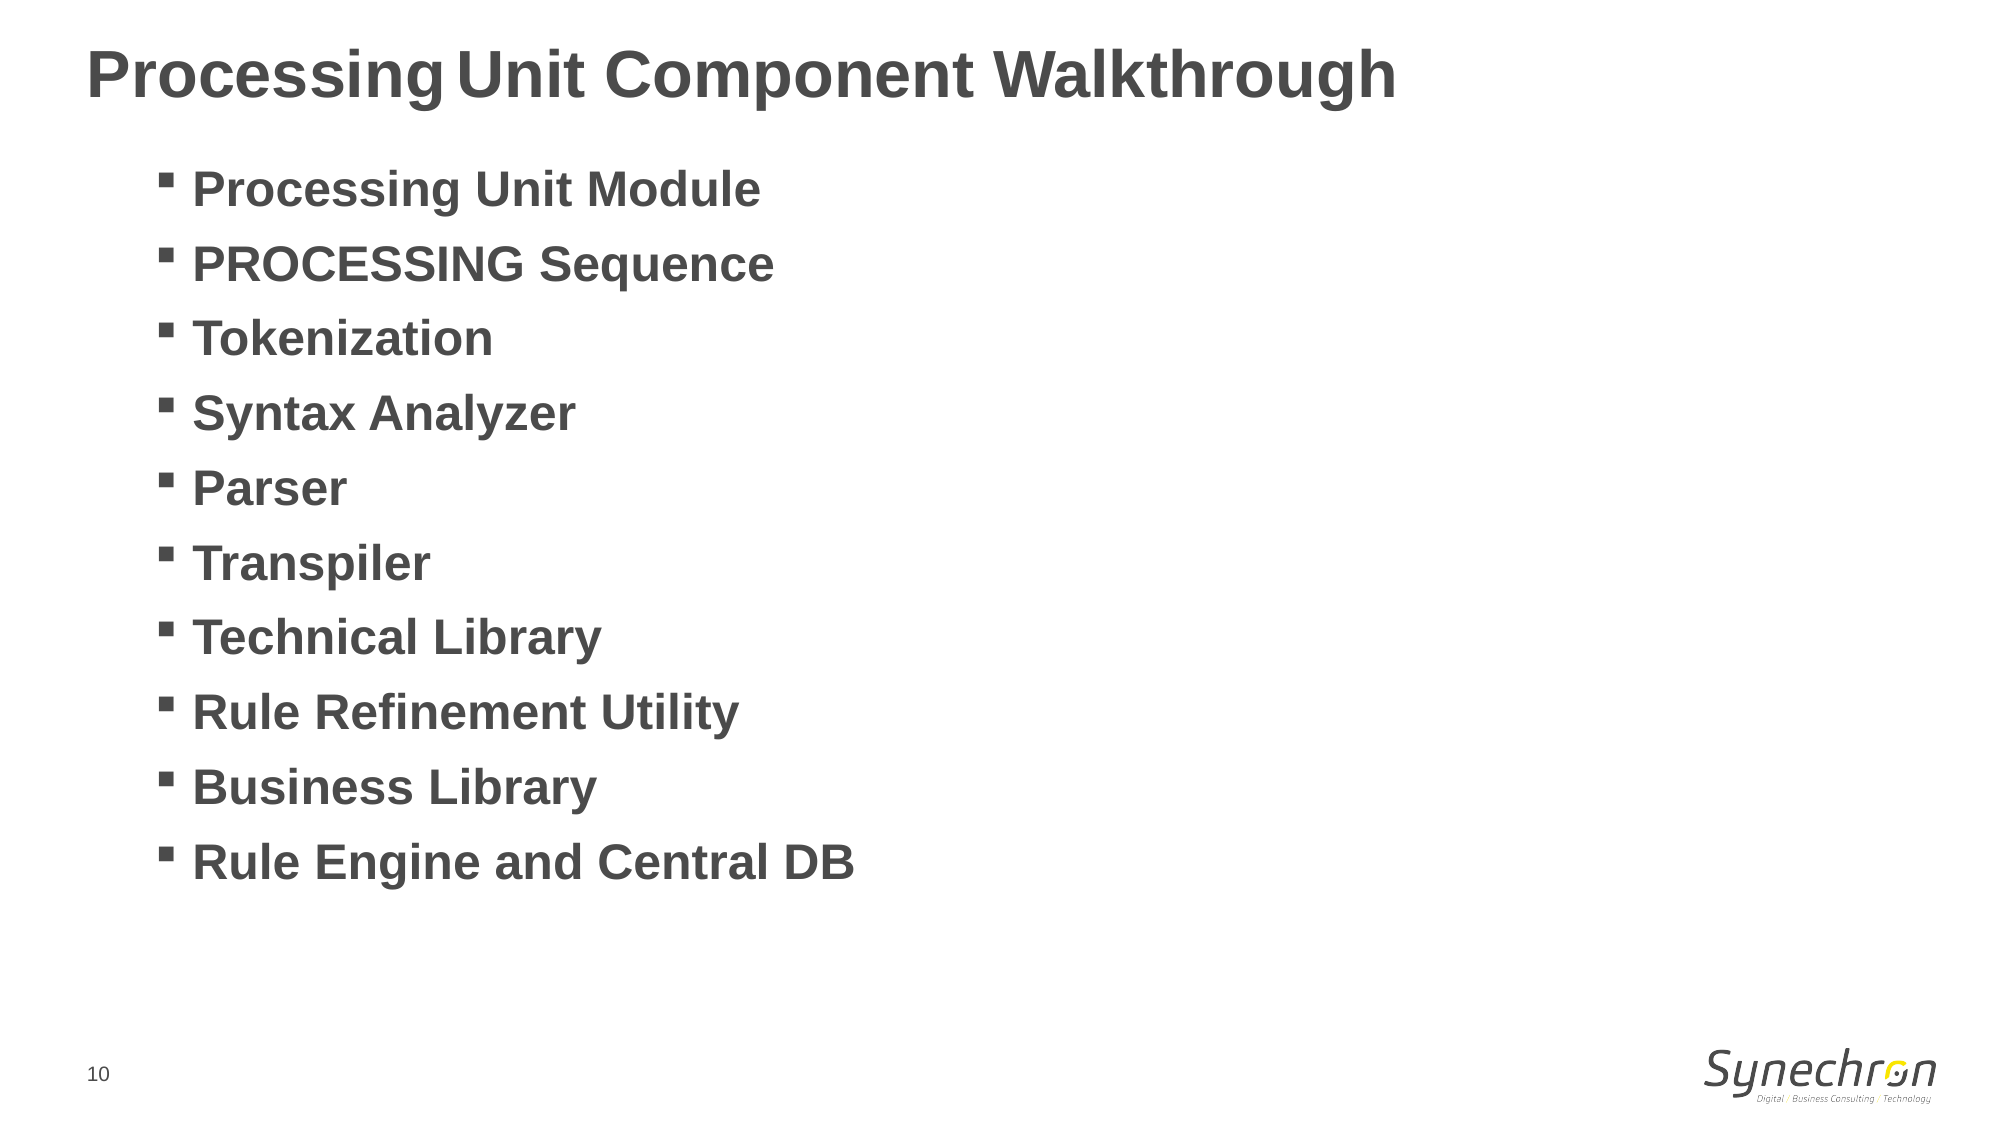

Processing Unit Component Walkthrough

Processing Unit Module
PROCESSING Sequence
Tokenization
Syntax Analyzer
Parser
Transpiler
Technical Library
Rule Refinement Utility
Business Library
Rule Engine and Central DB
10